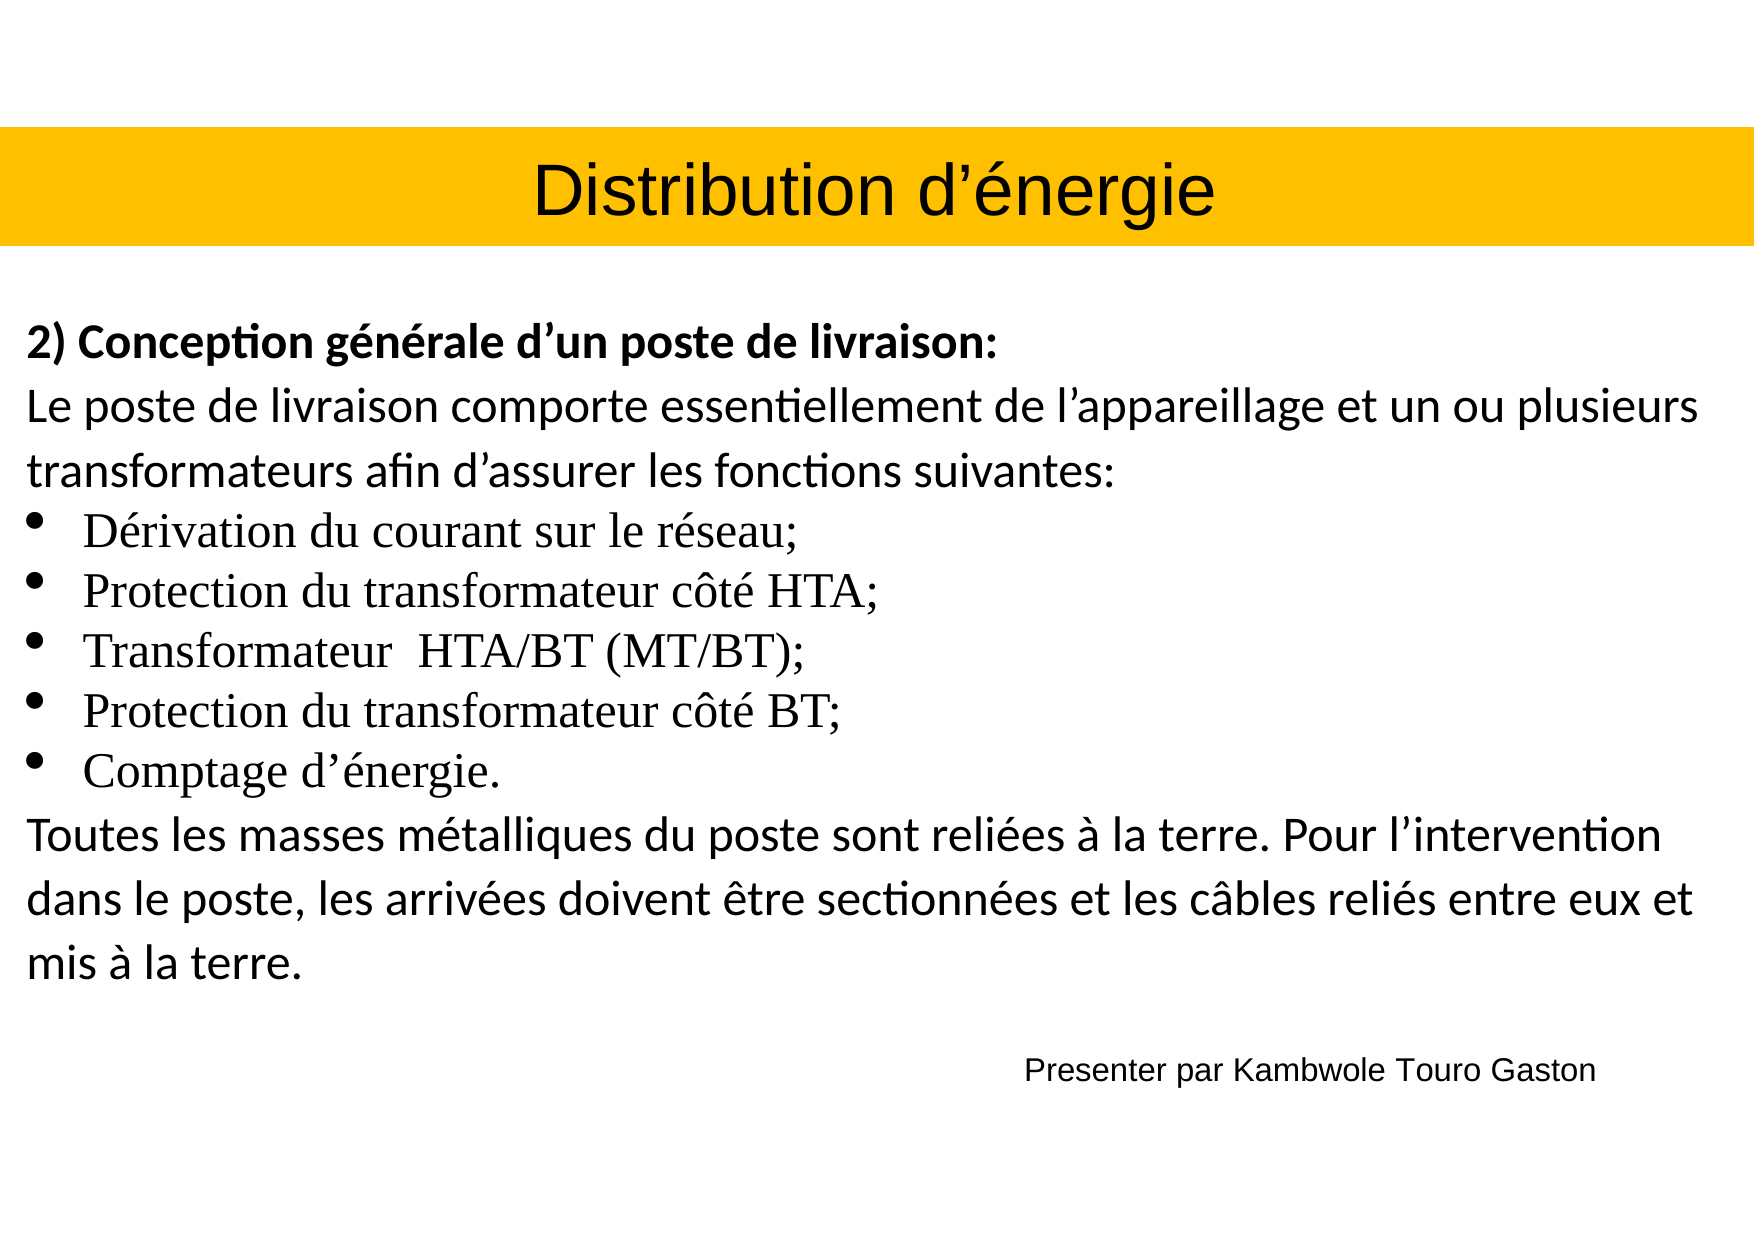

Distribution d’énergie
2) Conception générale d’un poste de livraison:
Le poste de livraison comporte essentiellement de l’appareillage et un ou plusieurs transformateurs afin d’assurer les fonctions suivantes:
Dérivation du courant sur le réseau;
Protection du transformateur côté HTA;
Transformateur  HTA/BT (MT/BT);
Protection du transformateur côté BT;
Comptage d’énergie.
Toutes les masses métalliques du poste sont reliées à la terre. Pour l’intervention dans le poste, les arrivées doivent être sectionnées et les câbles reliés entre eux et mis à la terre.
Presenter par Kambwole Touro Gaston